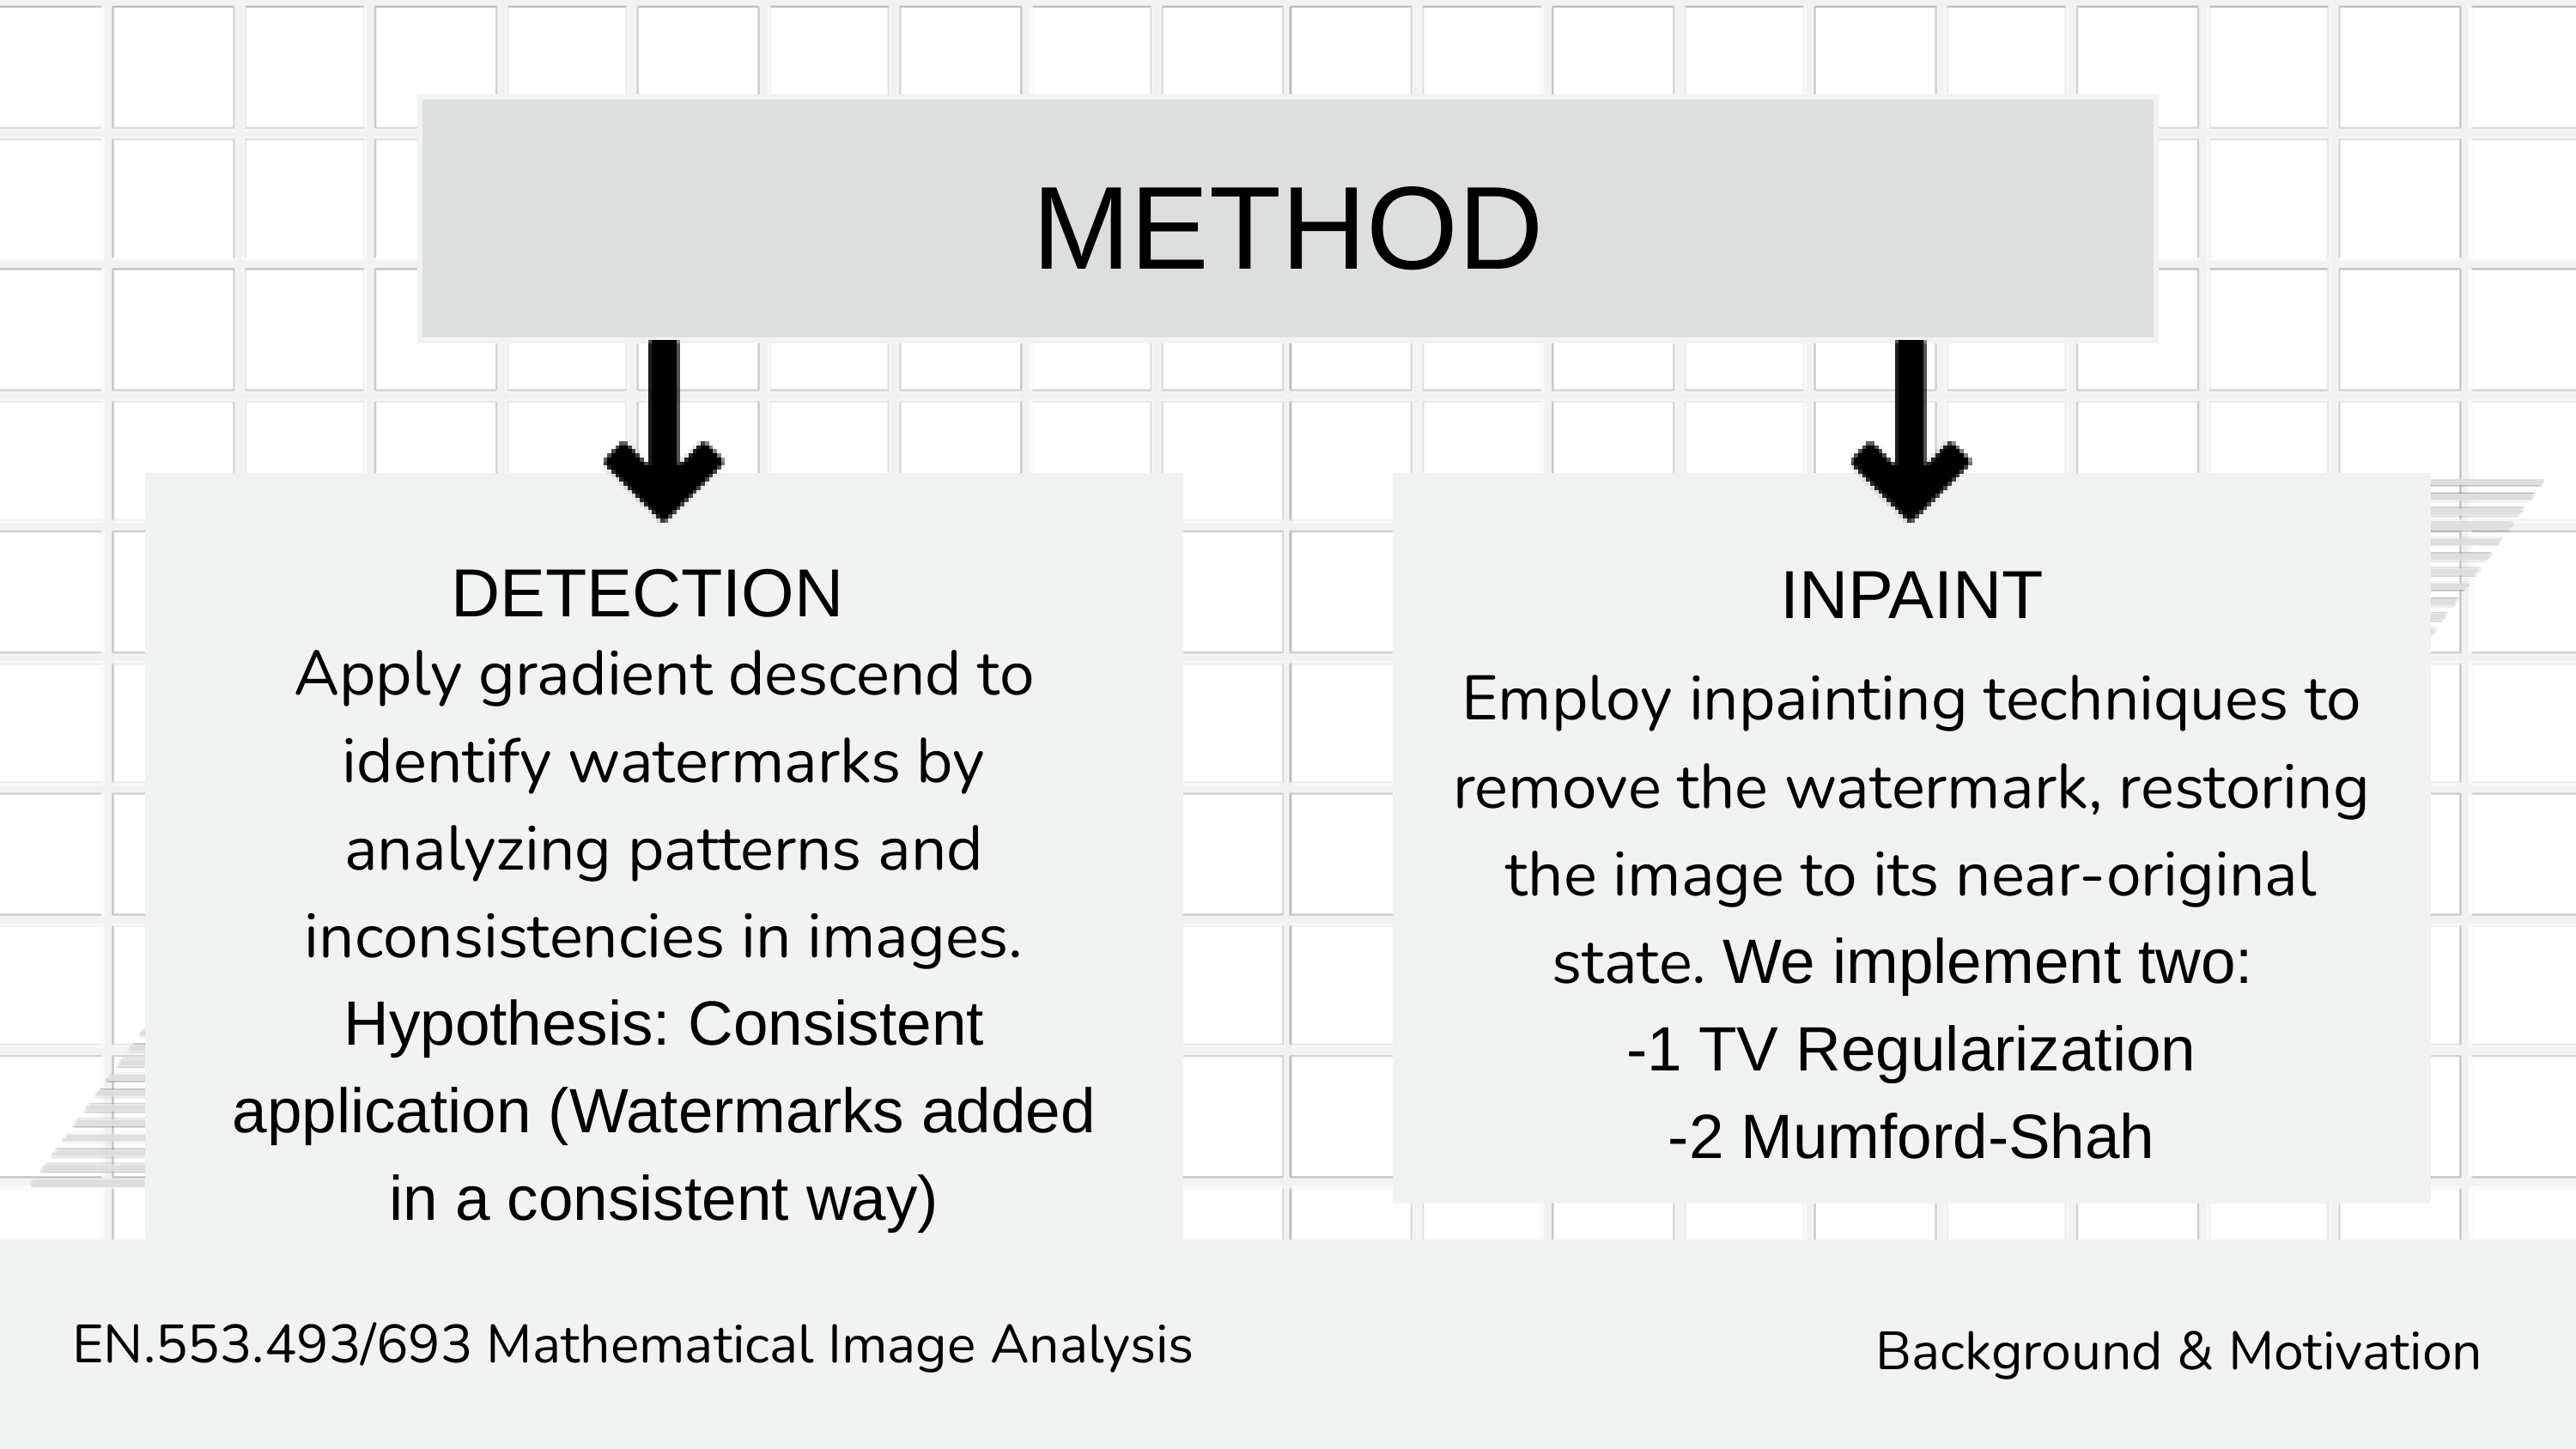

METHOD

DETECTION
INPAINT
Apply gradient descend to identify watermarks by analyzing patterns and inconsistencies in images.
Hypothesis: Consistent application (Watermarks added in a consistent way)
Employ inpainting techniques to remove the watermark, restoring the image to its near-original state. We implement two:
-1 TV Regularization
-2 Mumford-Shah

EN.553.493/693 Mathematical Image Analysis
Background & Motivation